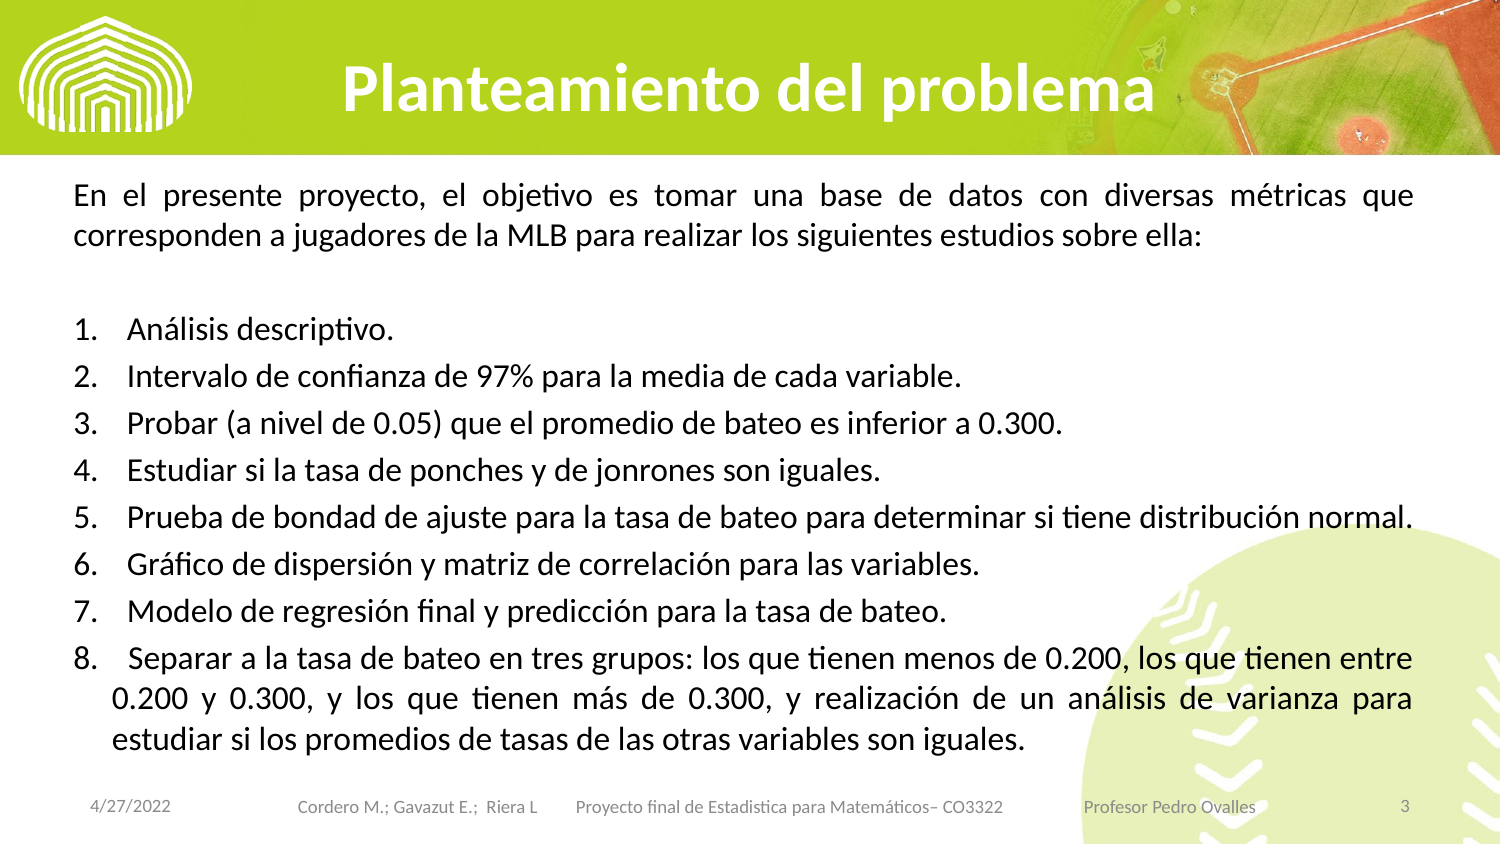

# Planteamiento del problema
En el presente proyecto, el objetivo es tomar una base de datos con diversas métricas que corresponden a jugadores de la MLB para realizar los siguientes estudios sobre ella:

  Análisis descriptivo.
  Intervalo de confianza de 97% para la media de cada variable.
  Probar (a nivel de 0.05) que el promedio de bateo es inferior a 0.300.
  Estudiar si la tasa de ponches y de jonrones son iguales.
  Prueba de bondad de ajuste para la tasa de bateo para determinar si tiene distribución normal.
  Gráfico de dispersión y matriz de correlación para las variables.
  Modelo de regresión final y predicción para la tasa de bateo.
  Separar a la tasa de bateo en tres grupos: los que tienen menos de 0.200, los que tienen entre 0.200 y 0.300, y los que tienen más de 0.300, y realización de un análisis de varianza para estudiar si los promedios de tasas de las otras variables son iguales.

4/27/2022
3
Cordero M.; Gavazut E.;  Riera L         Proyecto final de Estadistica para Matemáticos– CO3322                   Profesor Pedro Ovalles